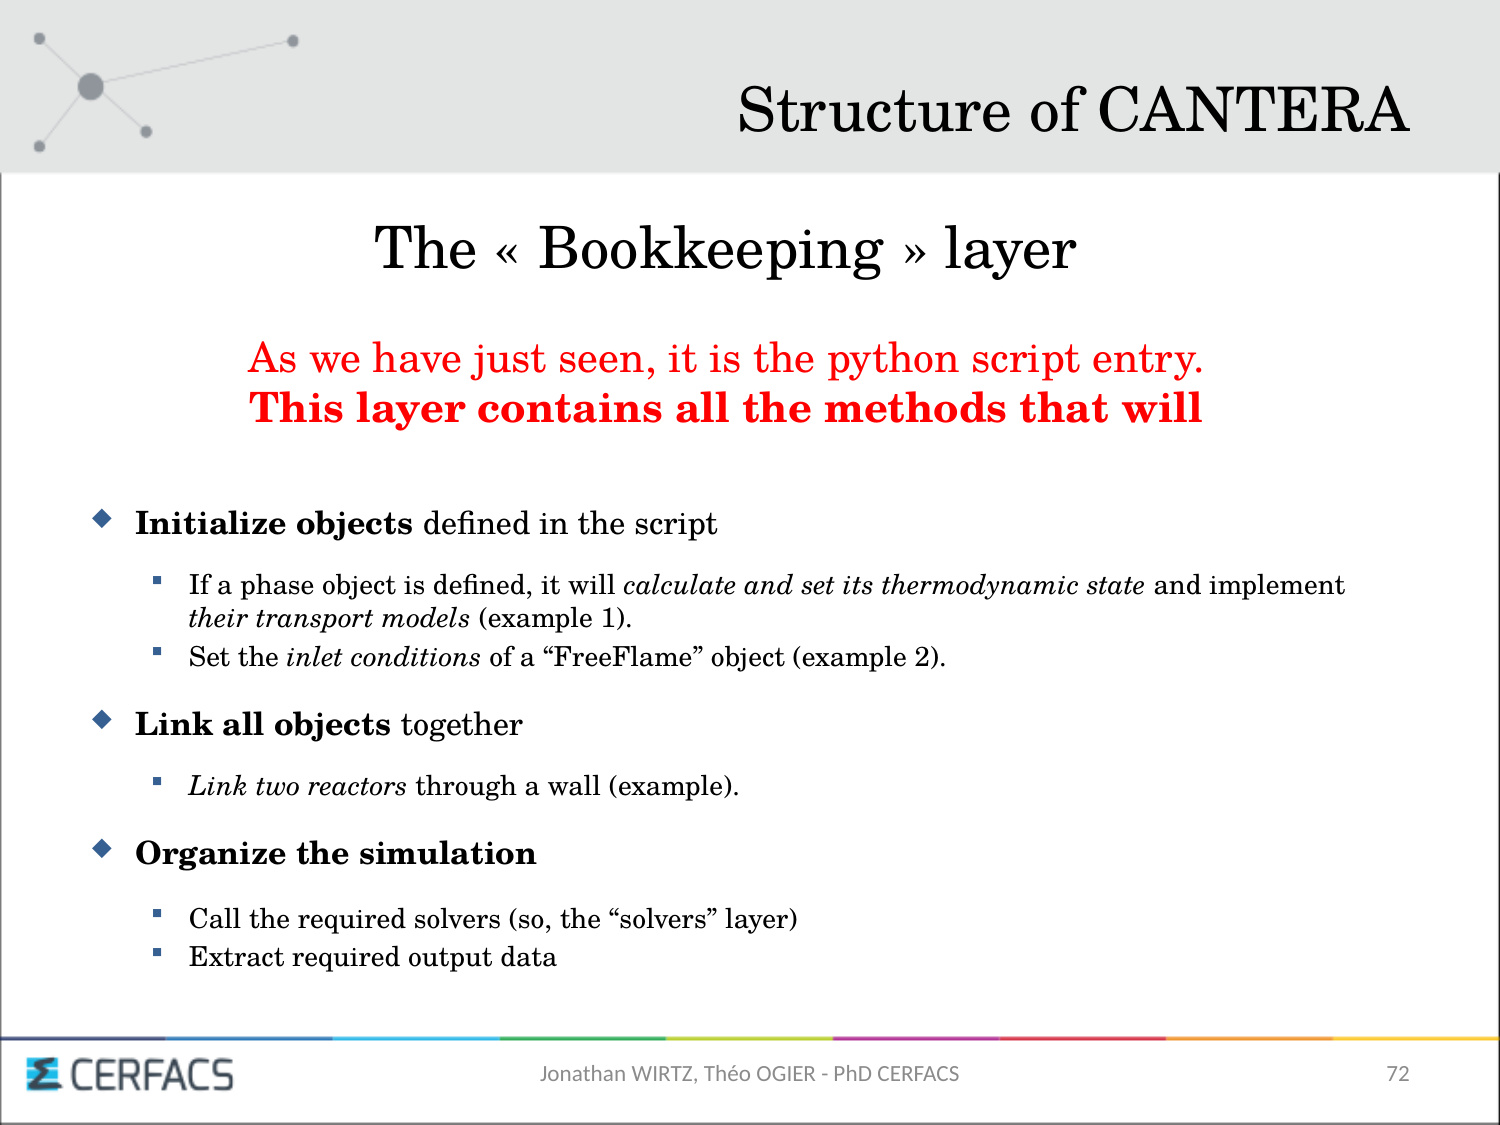

# Structure of CANTERA
The « Bookkeeping » layer
As we have just seen, it is the python script entry.
This layer contains all the methods that will
Initialize objects defined in the script

If a phase object is defined, it will calculate and set its thermodynamic state and implement their transport models (example 1).
Set the inlet conditions of a “FreeFlame” object (example 2).

Link all objects together

Link two reactors through a wall (example).

Organize the simulation

Call the required solvers (so, the “solvers” layer)
Extract required output data

Jonathan WIRTZ, Théo OGIER - PhD CERFACS
72